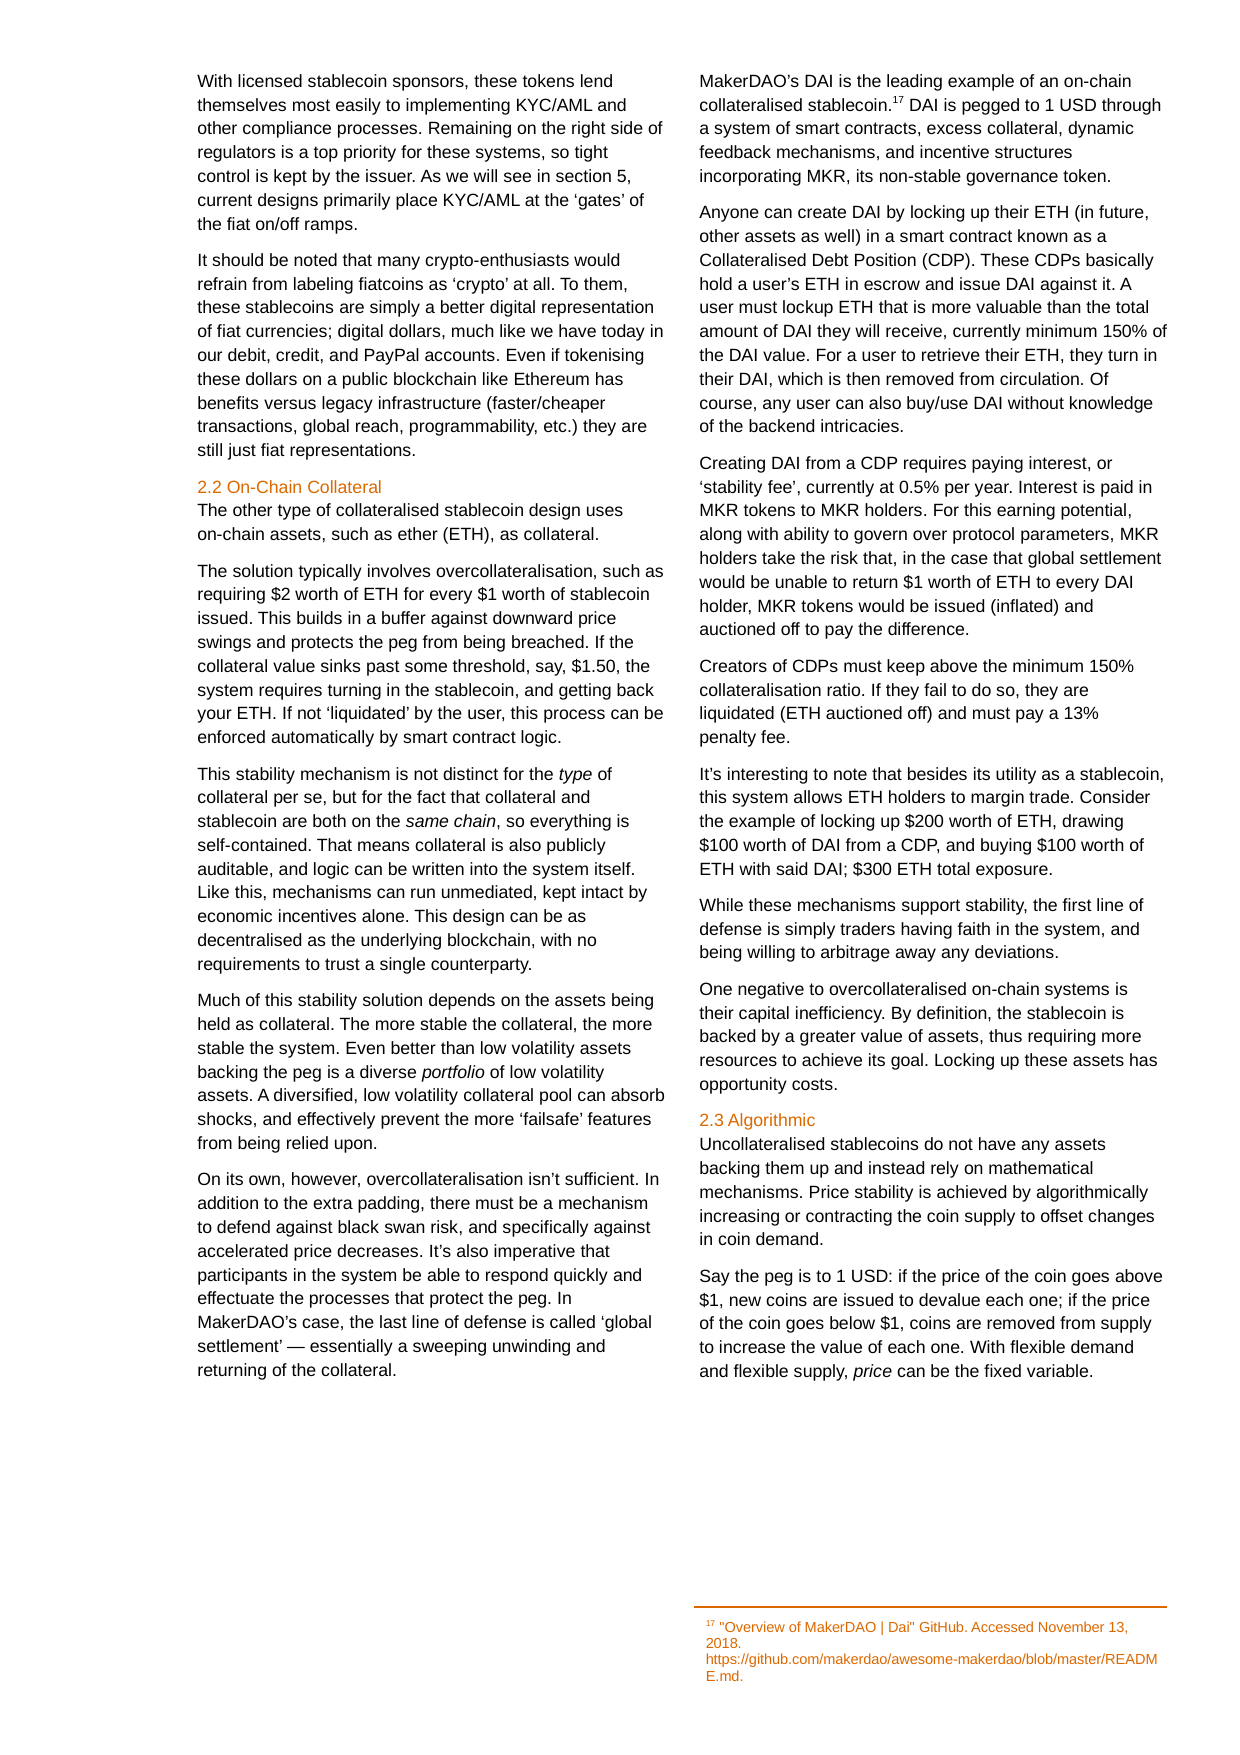

With licensed stablecoin sponsors, these tokens lend themselves most easily to implementing KYC/AML and other compliance processes. Remaining on the right side of regulators is a top priority for these systems, so tight control is kept by the issuer. As we will see in section 5, current designs primarily place KYC/AML at the ‘gates’ of the fiat on/off ramps.
It should be noted that many crypto-enthusiasts would refrain from labeling fiatcoins as ‘crypto’ at all. To them, these stablecoins are simply a better digital representation of fiat currencies; digital dollars, much like we have today in our debit, credit, and PayPal accounts. Even if tokenising these dollars on a public blockchain like Ethereum has benefits versus legacy infrastructure (faster/cheaper transactions, global reach, programmability, etc.) they are still just fiat representations.
2.2 On-Chain Collateral
The other type of collateralised stablecoin design uses
on-chain assets, such as ether (ETH), as collateral.
The solution typically involves overcollateralisation, such as requiring $2 worth of ETH for every $1 worth of stablecoin issued. This builds in a buffer against downward price swings and protects the peg from being breached. If the collateral value sinks past some threshold, say, $1.50, the system requires turning in the stablecoin, and getting back your ETH. If not ‘liquidated’ by the user, this process can be enforced automatically by smart contract logic.
This stability mechanism is not distinct for the type of collateral per se, but for the fact that collateral and stablecoin are both on the same chain, so everything is self-contained. That means collateral is also publicly auditable, and logic can be written into the system itself. Like this, mechanisms can run unmediated, kept intact by economic incentives alone. This design can be as decentralised as the underlying blockchain, with no requirements to trust a single counterparty.
Much of this stability solution depends on the assets being held as collateral. The more stable the collateral, the more stable the system. Even better than low volatility assets backing the peg is a diverse portfolio of low volatility assets. A diversified, low volatility collateral pool can absorb shocks, and effectively prevent the more ‘failsafe’ features from being relied upon.
On its own, however, overcollateralisation isn’t sufficient. In addition to the extra padding, there must be a mechanism to defend against black swan risk, and specifically against accelerated price decreases. It’s also imperative that participants in the system be able to respond quickly and effectuate the processes that protect the peg. In MakerDAO’s case, the last line of defense is called ‘global settlement’ — essentially a sweeping unwinding and returning of the collateral.
MakerDAO’s DAI is the leading example of an on-chain collateralised stablecoin.17 DAI is pegged to 1 USD through a system of smart contracts, excess collateral, dynamic feedback mechanisms, and incentive structures incorporating MKR, its non-stable governance token.
Anyone can create DAI by locking up their ETH (in future, other assets as well) in a smart contract known as a Collateralised Debt Position (CDP). These CDPs basically hold a user’s ETH in escrow and issue DAI against it. A user must lockup ETH that is more valuable than the total amount of DAI they will receive, currently minimum 150% of the DAI value. For a user to retrieve their ETH, they turn in their DAI, which is then removed from circulation. Of course, any user can also buy/use DAI without knowledge of the backend intricacies.
Creating DAI from a CDP requires paying interest, or ‘stability fee’, currently at 0.5% per year. Interest is paid in MKR tokens to MKR holders. For this earning potential, along with ability to govern over protocol parameters, MKR holders take the risk that, in the case that global settlement would be unable to return $1 worth of ETH to every DAI holder, MKR tokens would be issued (inflated) and auctioned off to pay the difference.
Creators of CDPs must keep above the minimum 150% collateralisation ratio. If they fail to do so, they are liquidated (ETH auctioned off) and must pay a 13%
penalty fee.
It’s interesting to note that besides its utility as a stablecoin, this system allows ETH holders to margin trade. Consider the example of locking up $200 worth of ETH, drawing $100 worth of DAI from a CDP, and buying $100 worth of ETH with said DAI; $300 ETH total exposure.
While these mechanisms support stability, the first line of defense is simply traders having faith in the system, and being willing to arbitrage away any deviations.
One negative to overcollateralised on-chain systems is their capital inefficiency. By definition, the stablecoin is backed by a greater value of assets, thus requiring more resources to achieve its goal. Locking up these assets has opportunity costs.
2.3 Algorithmic
Uncollateralised stablecoins do not have any assets backing them up and instead rely on mathematical mechanisms. Price stability is achieved by algorithmically increasing or contracting the coin supply to offset changes in coin demand.
Say the peg is to 1 USD: if the price of the coin goes above $1, new coins are issued to devalue each one; if the price of the coin goes below $1, coins are removed from supply to increase the value of each one. With flexible demand and flexible supply, price can be the fixed variable.
| 17 "Overview of MakerDAO | Dai" GitHub. Accessed November 13, 2018. https://github.com/makerdao/awesome-makerdao/blob/master/README.md. |
| --- |
9